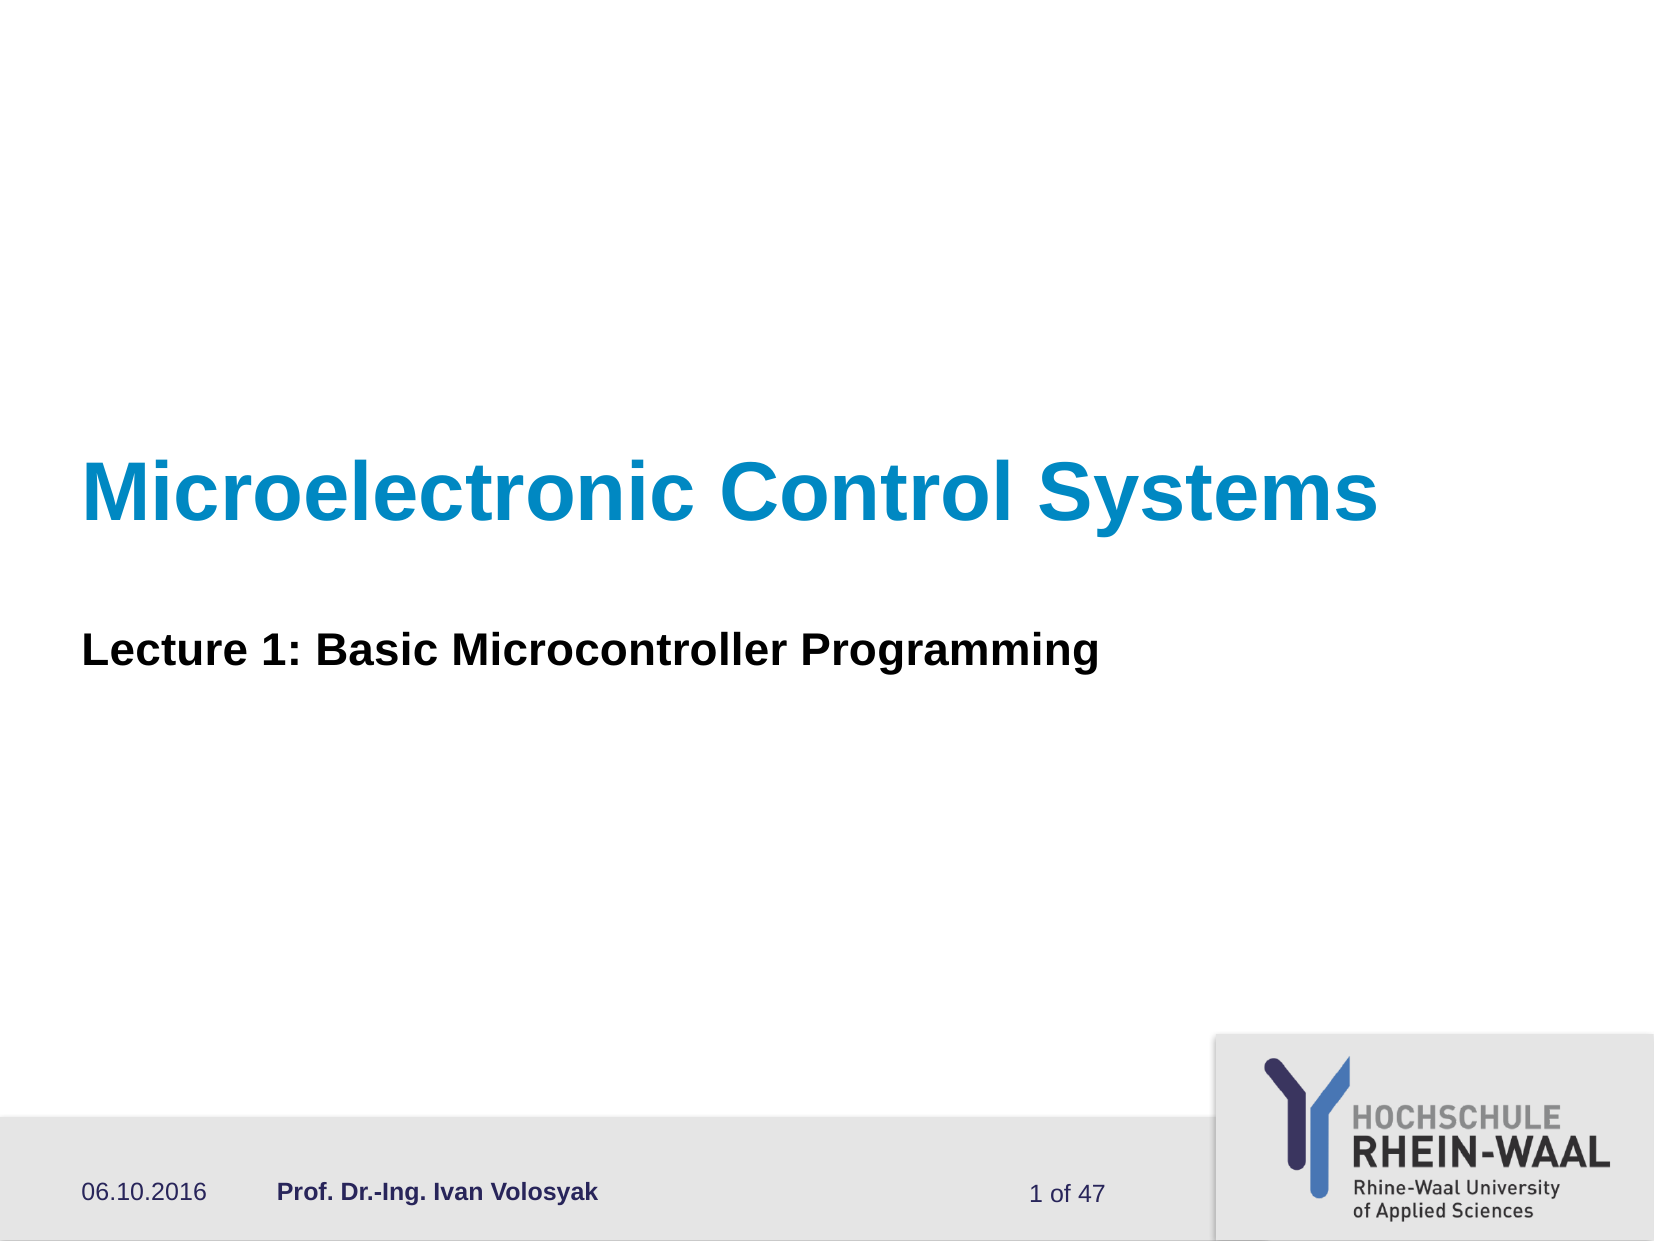

# Microelectronic Control Systems
Lecture 1: Basic Microcontroller Programming
06.10.2016
Prof. Dr.-Ing. Ivan Volosyak